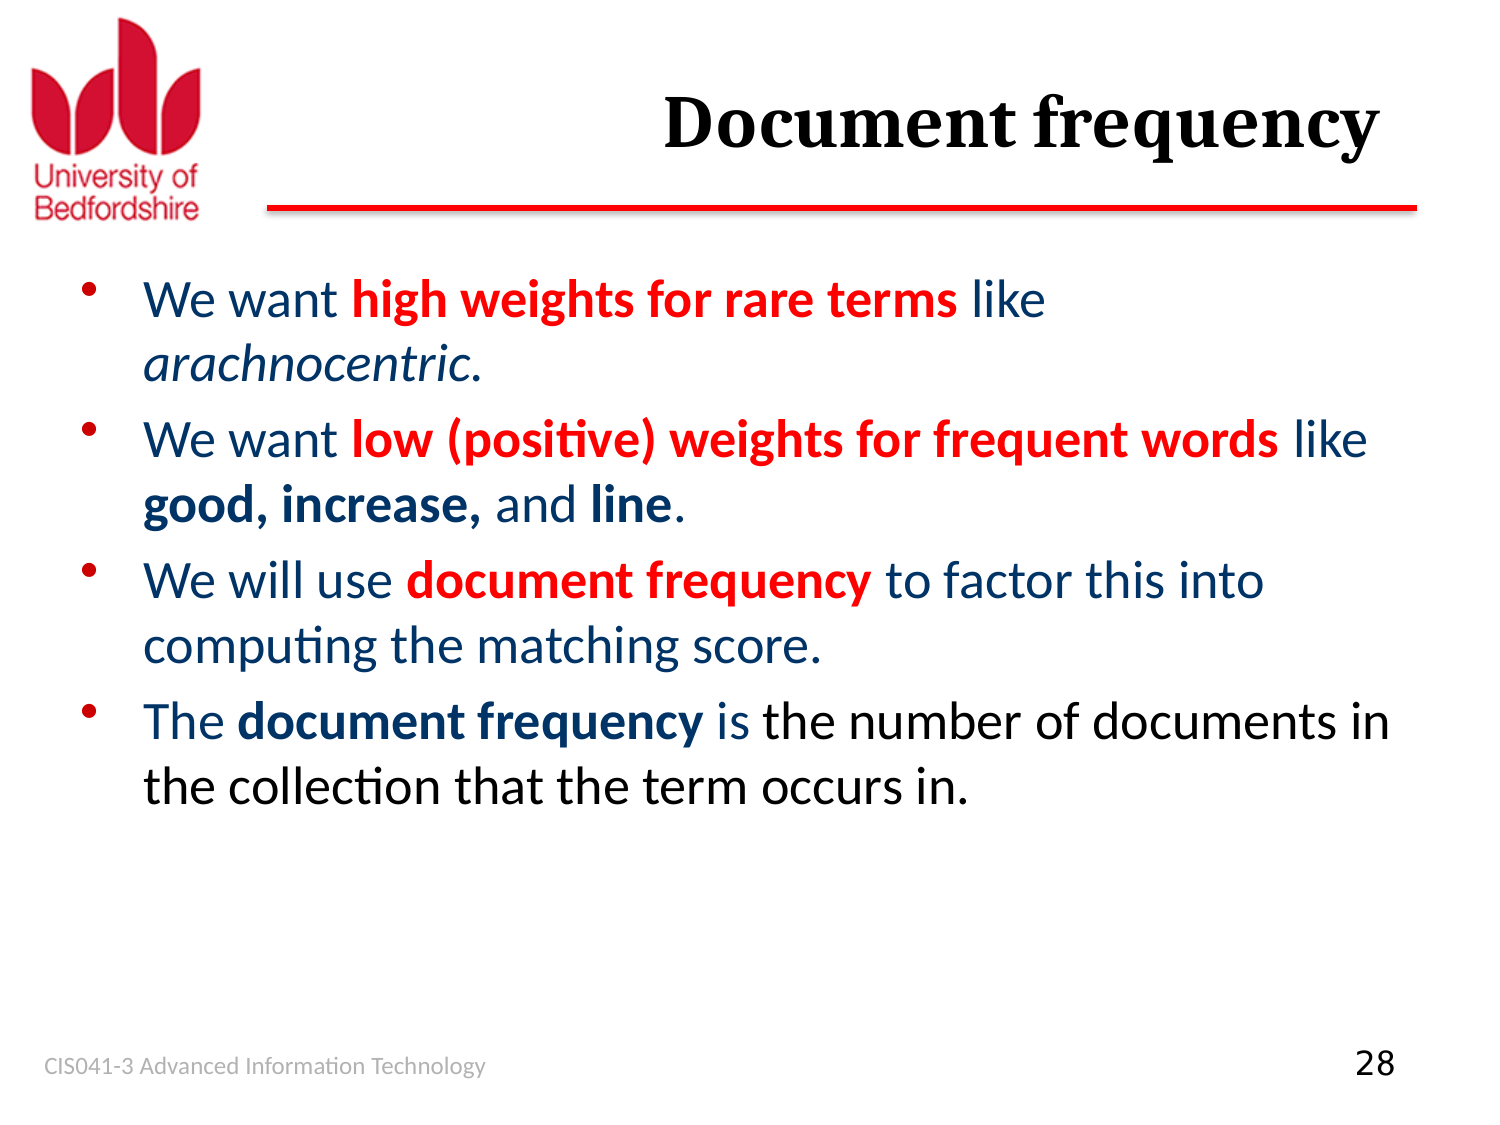

# Document frequency
We want high weights for rare terms like arachnocentric.
We want low (positive) weights for frequent words like good, increase, and line.
We will use document frequency to factor this into computing the matching score.
The document frequency is the number of documents in the collection that the term occurs in.
CIS041-3 Advanced Information Technology